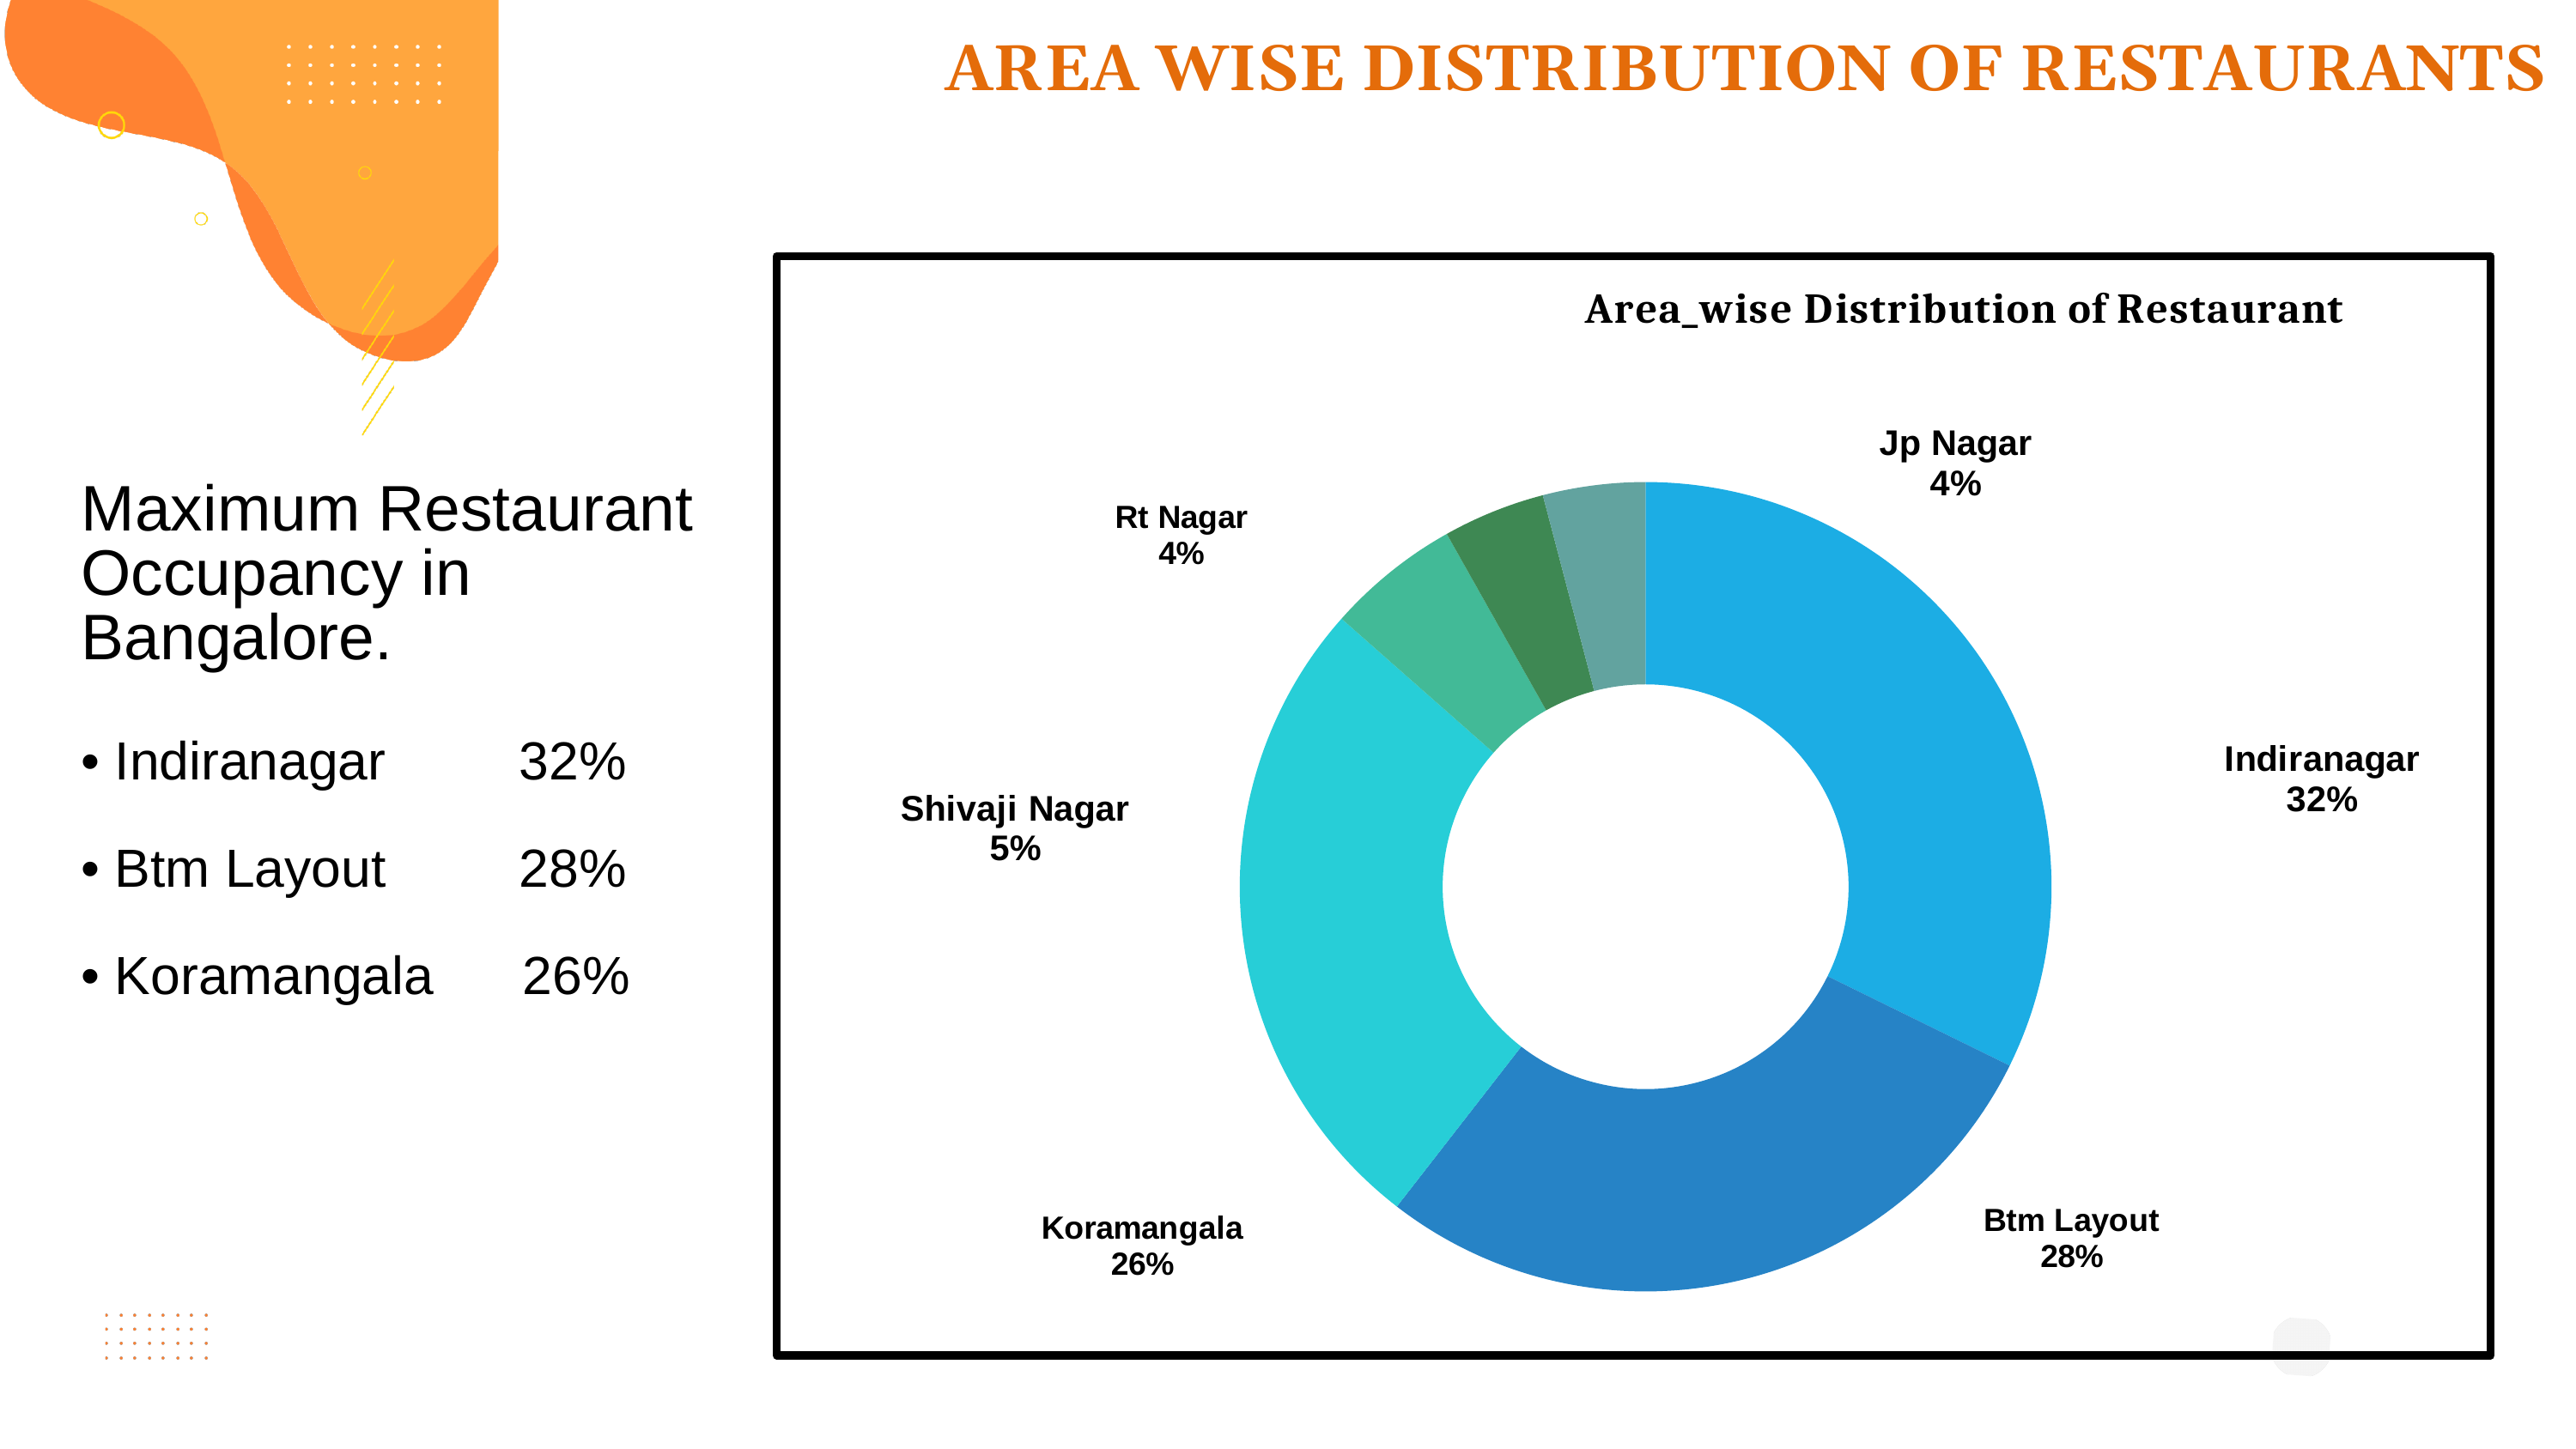

AREA WISE DISTRIBUTION OF RESTAURANTS

### Chart: Area_wise Distribution of Restaurant

| Category | Total |
|---|---|
| Indiranagar | 103.0 |
| Btm Layout | 90.0 |
| Koramangala | 83.0 |
| Shivaji Nagar | 17.0 |
| Rt Nagar | 13.0 |
| Jp Nagar | 13.0 |
Maximum Restaurant Occupancy in Bangalore.

• Indiranagar         32%

• Btm Layout         28%

• Koramangala      26%